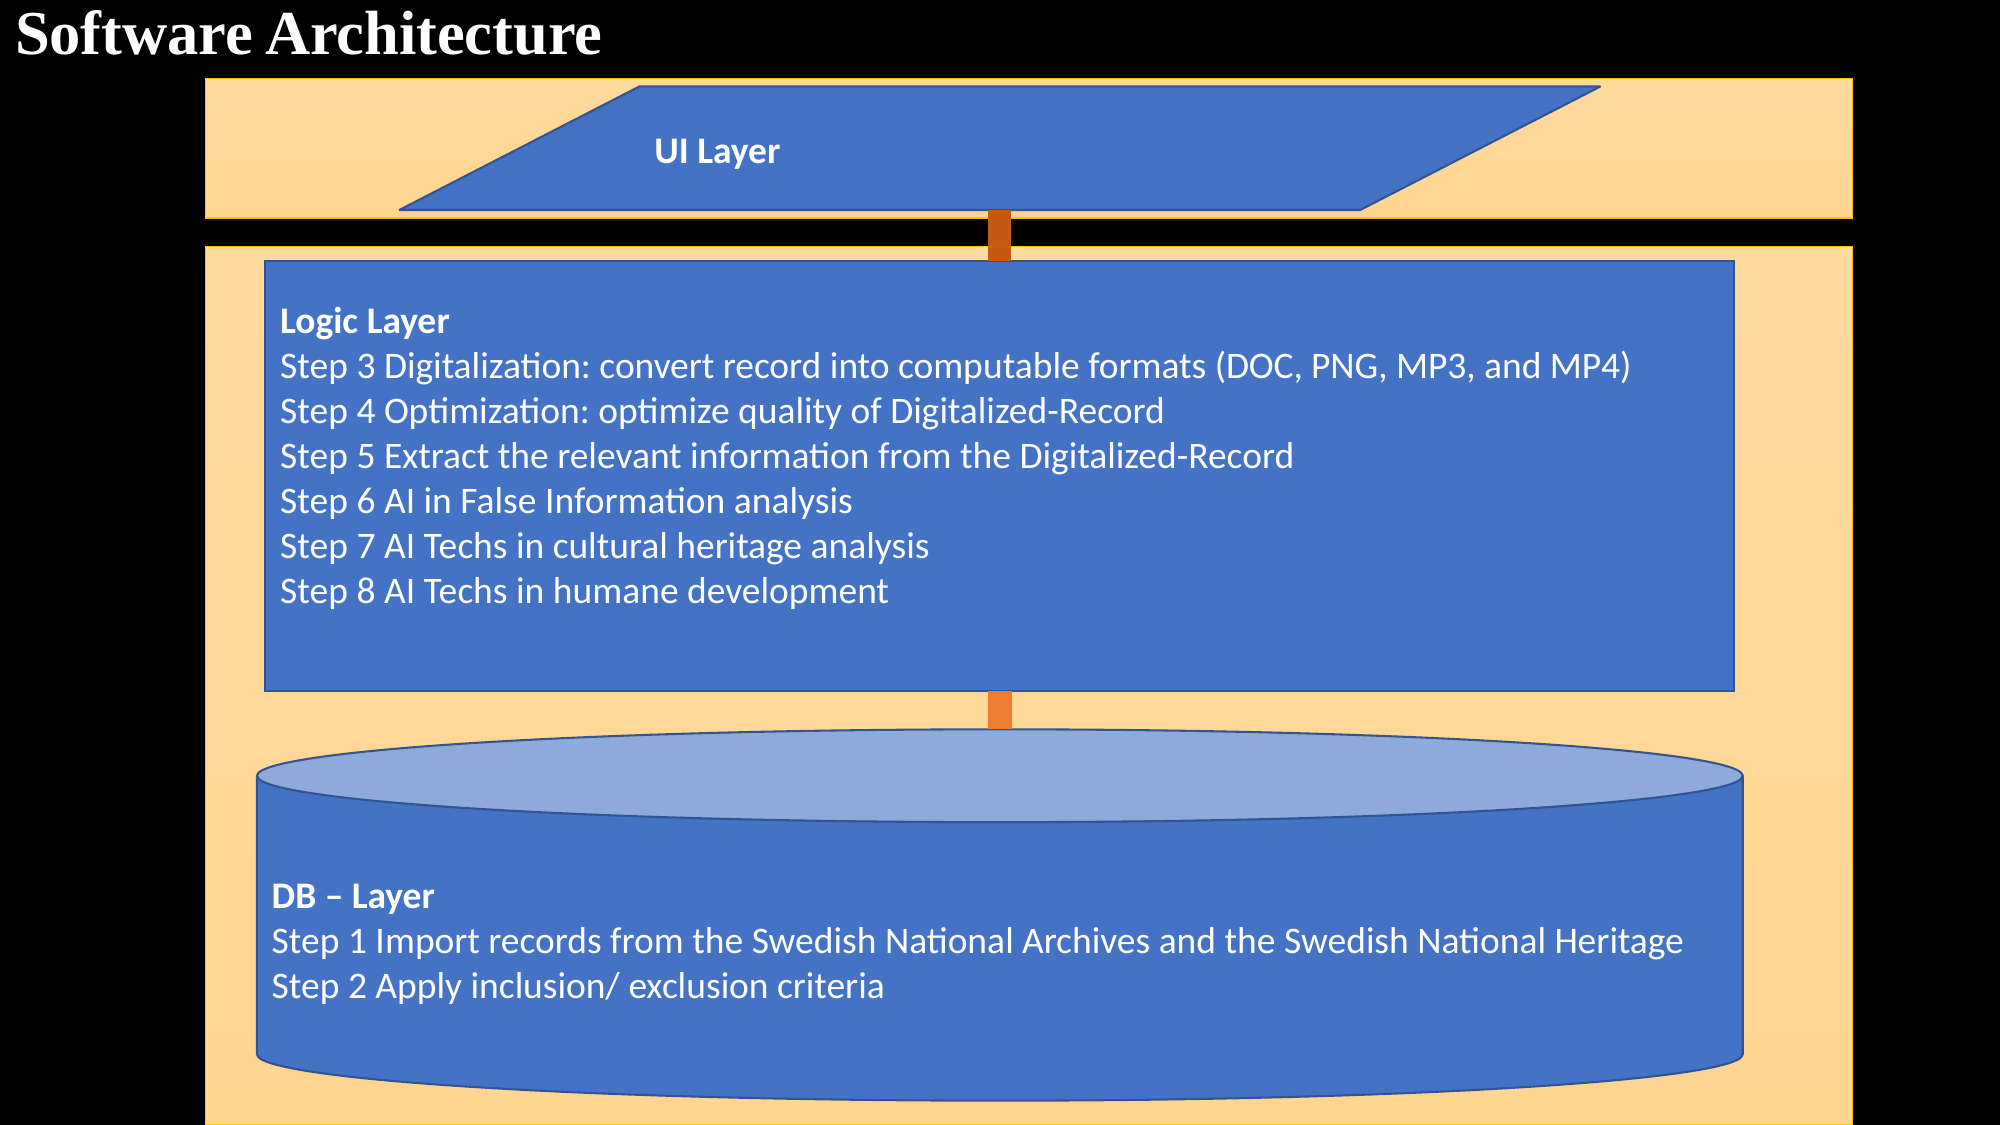

# Software Architecture

UI Layer

Logic Layer
Step 3 Digitalization: convert record into computable formats (DOC, PNG, MP3, and MP4)
Step 4 Optimization: optimize quality of Digitalized-Record
Step 5 Extract the relevant information from the Digitalized-Record
Step 6 AI in False Information analysis
Step 7 AI Techs in cultural heritage analysis
Step 8 AI Techs in humane development

DB – Layer
Step 1 Import records from the Swedish National Archives and the Swedish National Heritage
Step 2 Apply inclusion/ exclusion criteria